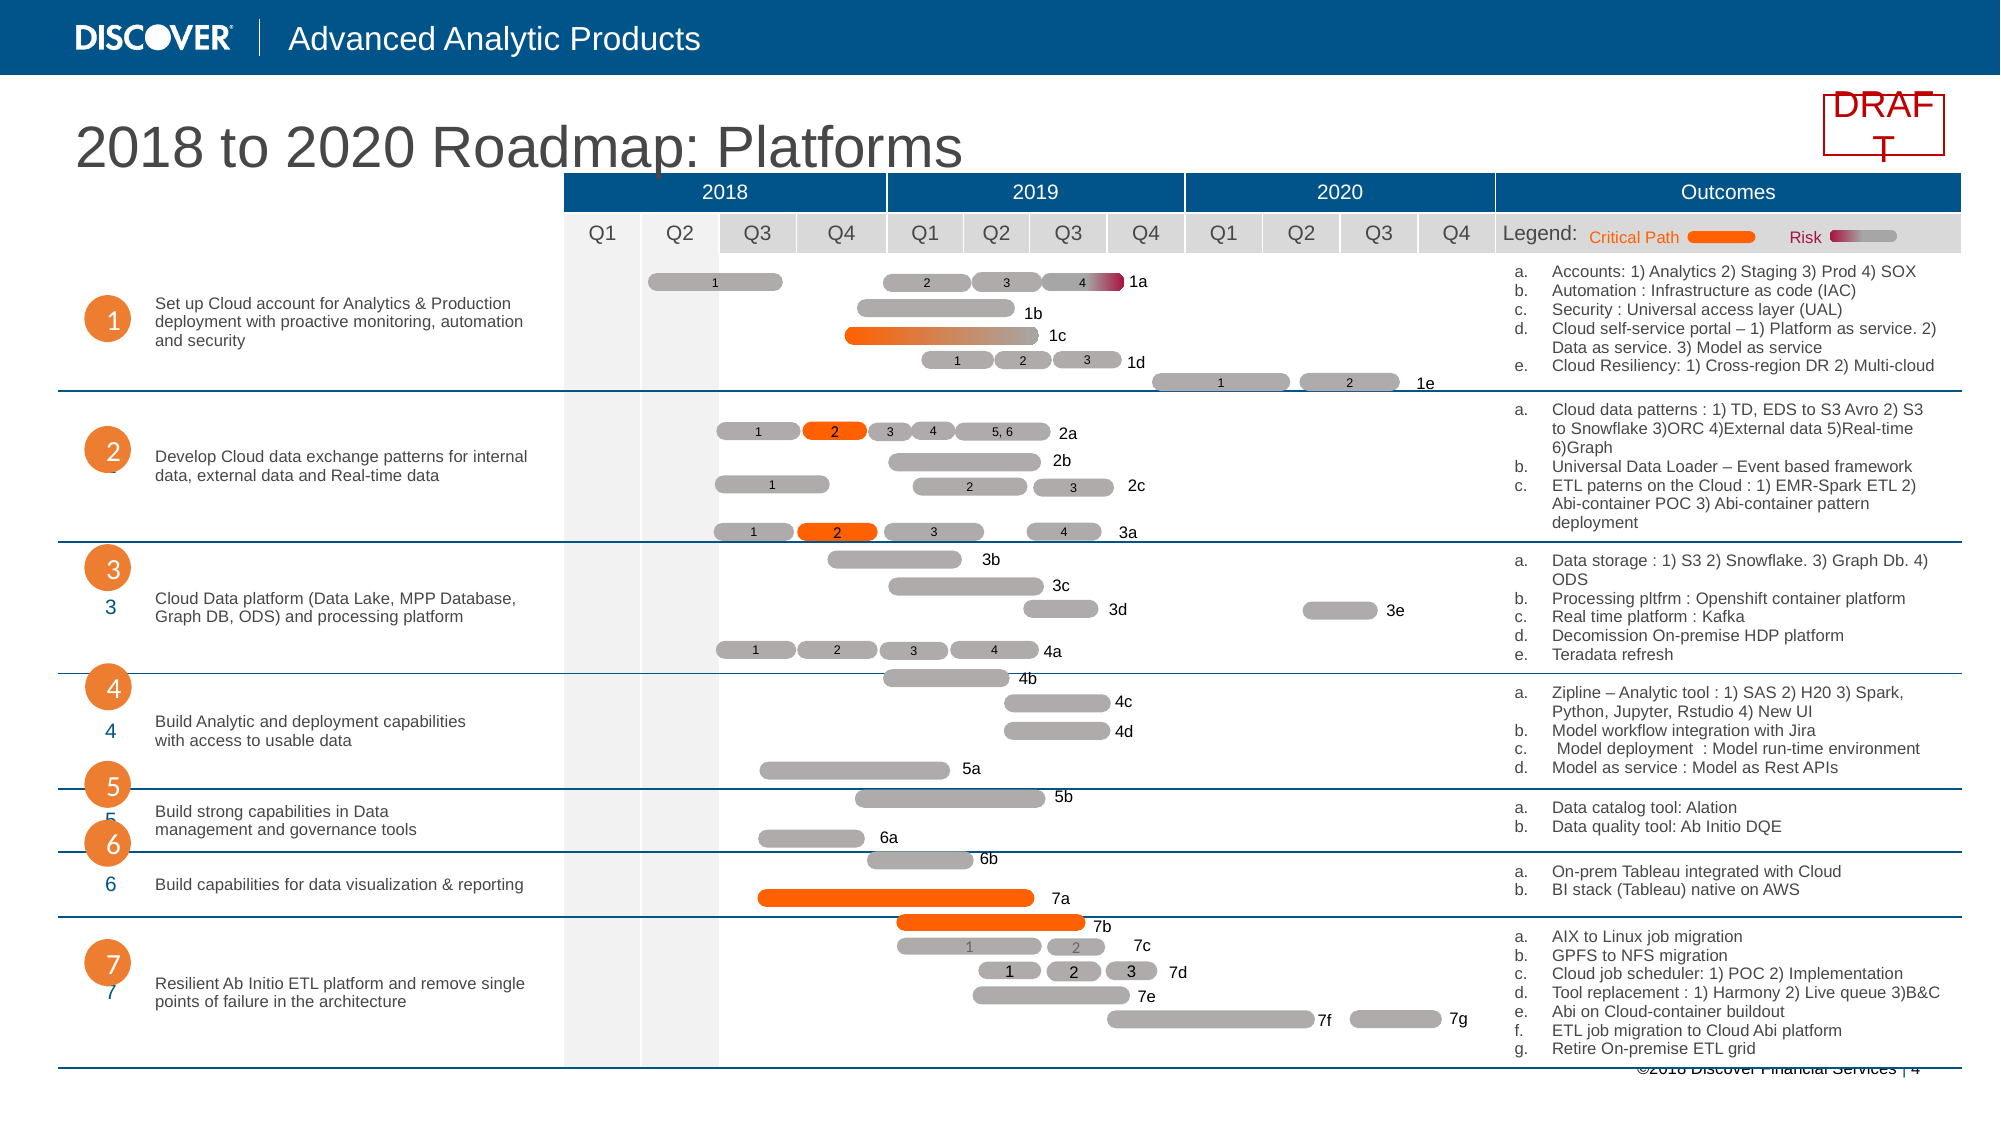

DRAFT
2018 to 2020 Roadmap: Platforms
|  |  | 2018 |  |  |  | 2019 |  |  |  | 2020 |  |  |  | Outcomes |
| --- | --- | --- | --- | --- | --- | --- | --- | --- | --- | --- | --- | --- | --- | --- |
|  |  | Q1 | Q2 | Q3 | Q4 | Q1 | Q2 | Q3 | Q4 | Q1 | Q2 | Q3 | Q4 | Legend: |
| 1 | Set up Cloud account for Analytics & Production deployment with proactive monitoring, automation and security |  |  |  |  |  |  |  |  |  |  |  |  | Accounts: 1) Analytics 2) Staging 3) Prod 4) SOX Automation : Infrastructure as code (IAC) Security : Universal access layer (UAL) Cloud self-service portal – 1) Platform as service. 2) Data as service. 3) Model as service Cloud Resiliency: 1) Cross-region DR 2) Multi-cloud |
| 2 | Develop Cloud data exchange patterns for internal data, external data and Real-time data |  |  |  |  |  |  |  |  |  |  |  |  | Cloud data patterns : 1) TD, EDS to S3 Avro 2) S3 to Snowflake 3)ORC 4)External data 5)Real-time 6)Graph Universal Data Loader – Event based framework ETL paterns on the Cloud : 1) EMR-Spark ETL 2) Abi-container POC 3) Abi-container pattern deployment |
| 3 | Cloud Data platform (Data Lake, MPP Database, Graph DB, ODS) and processing platform |  |  |  |  |  |  |  |  |  |  |  |  | Data storage : 1) S3 2) Snowflake. 3) Graph Db. 4) ODS Processing pltfrm : Openshift container platform Real time platform : Kafka Decomission On-premise HDP platform Teradata refresh |
| 4 | Build Analytic and deployment capabilities with access to usable data |  |  |  |  |  |  |  |  |  |  |  |  | Zipline – Analytic tool : 1) SAS 2) H20 3) Spark, Python, Jupyter, Rstudio 4) New UI Model workflow integration with Jira Model deployment : Model run-time environment Model as service : Model as Rest APIs |
| 5 | Build strong capabilities in Data management and governance tools |  |  |  |  |  |  |  |  |  |  |  |  | Data catalog tool: Alation Data quality tool: Ab Initio DQE |
| 6 | Build capabilities for data visualization & reporting |  |  |  |  |  |  |  |  |  |  |  |  | On-prem Tableau integrated with Cloud BI stack (Tableau) native on AWS |
| 7 | Resilient Ab Initio ETL platform and remove single points of failure in the architecture |  |  |  |  |  |  |  |  |  |  |  |  | AIX to Linux job migration GPFS to NFS migration Cloud job scheduler: 1) POC 2) Implementation Tool replacement : 1) Harmony 2) Live queue 3)B&C Abi on Cloud-container buildout ETL job migration to Cloud Abi platform Retire On-premise ETL grid |
Risk

Critical Path

1a
3
4
1
2
1

1b
1c

1
2
3
1d
2
1e
1
2
4
1
5, 6
3
2a
2
2b

2c
1
2
3
3a
4
3
1
2
3
3b

3c

3d
3e

4
1
2
3
4a
4
4b

4c

4d
5a
5

5b

6
6a

6b

7a

7b
7c
1
2
7
2
3
1
7d
7e

7g
7f